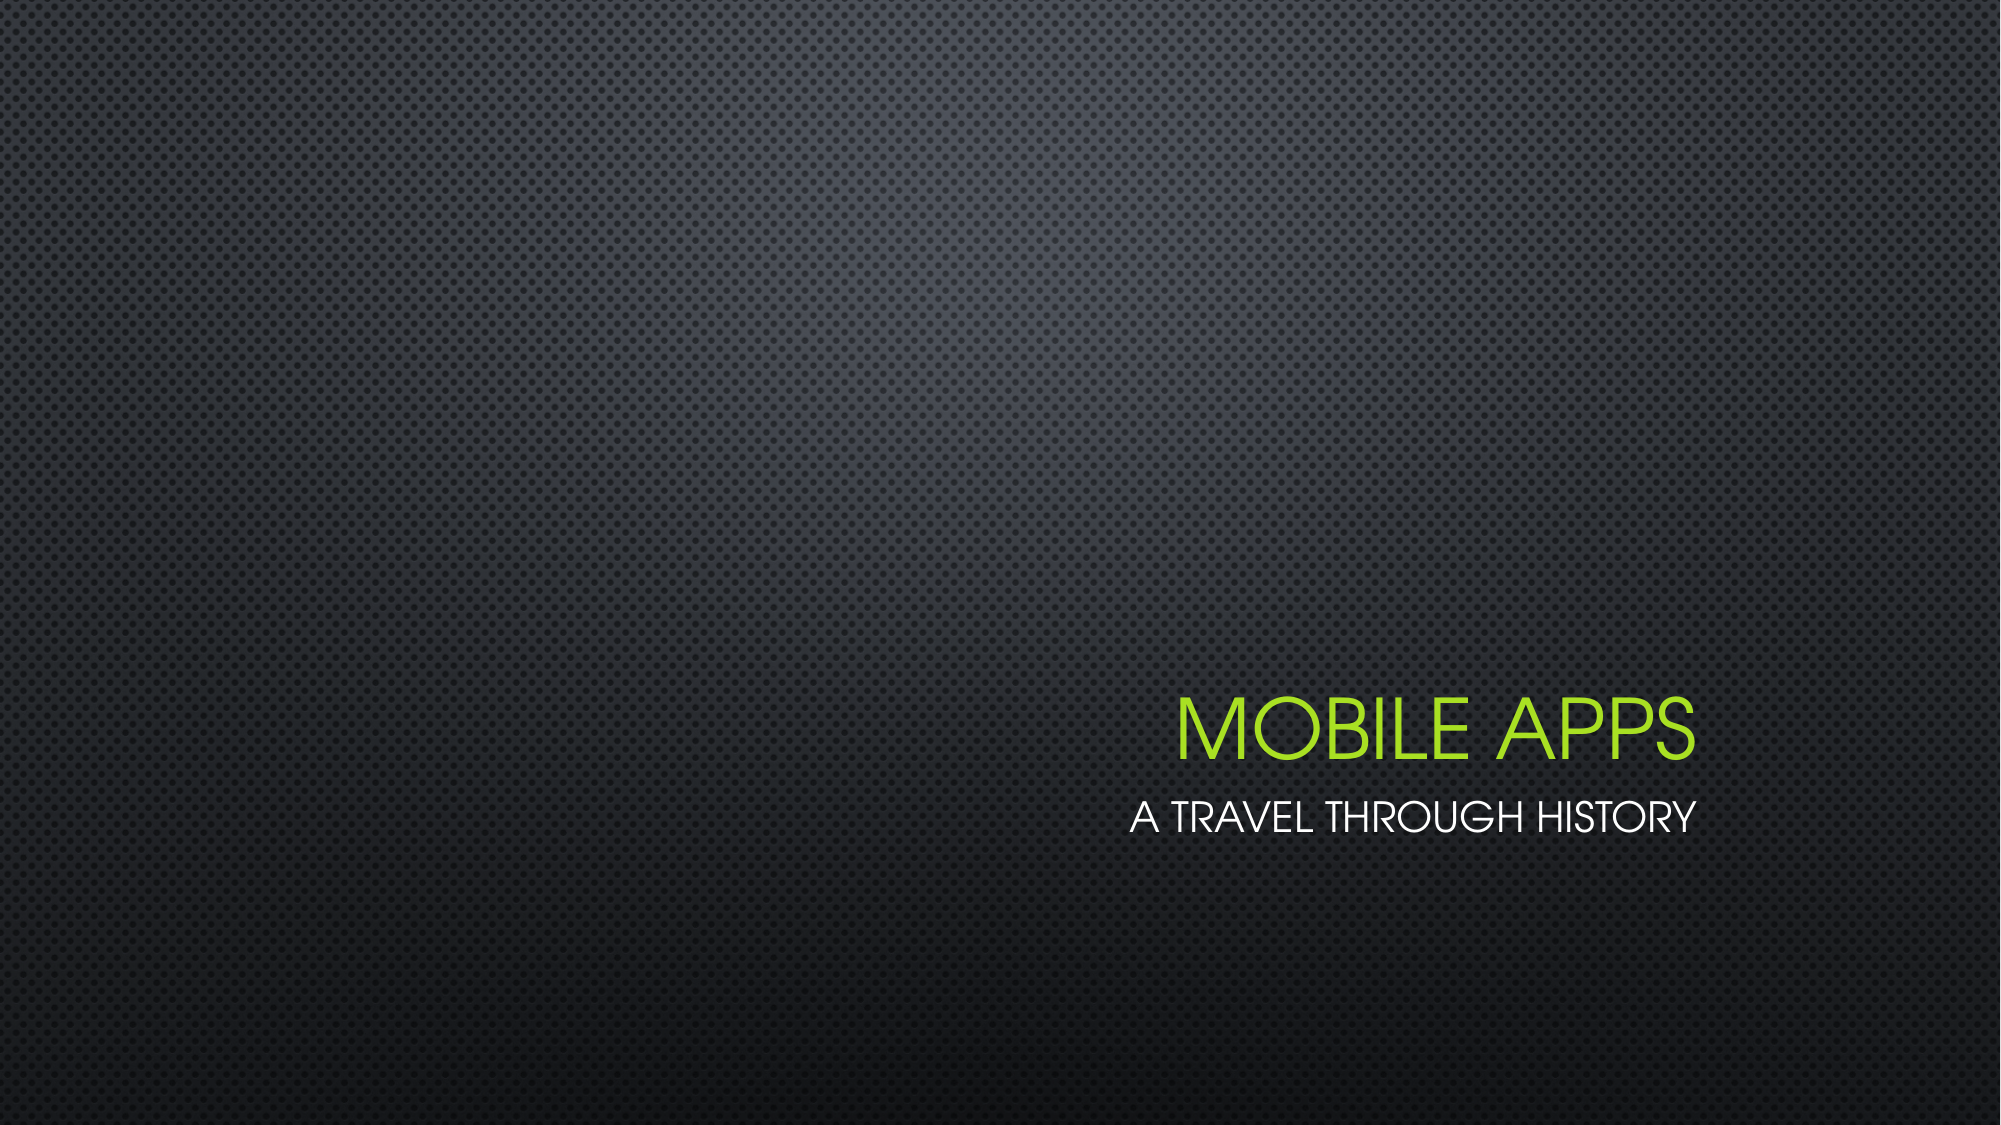

# MOBILE apps
A TRAVEL THROUGH HISTORY